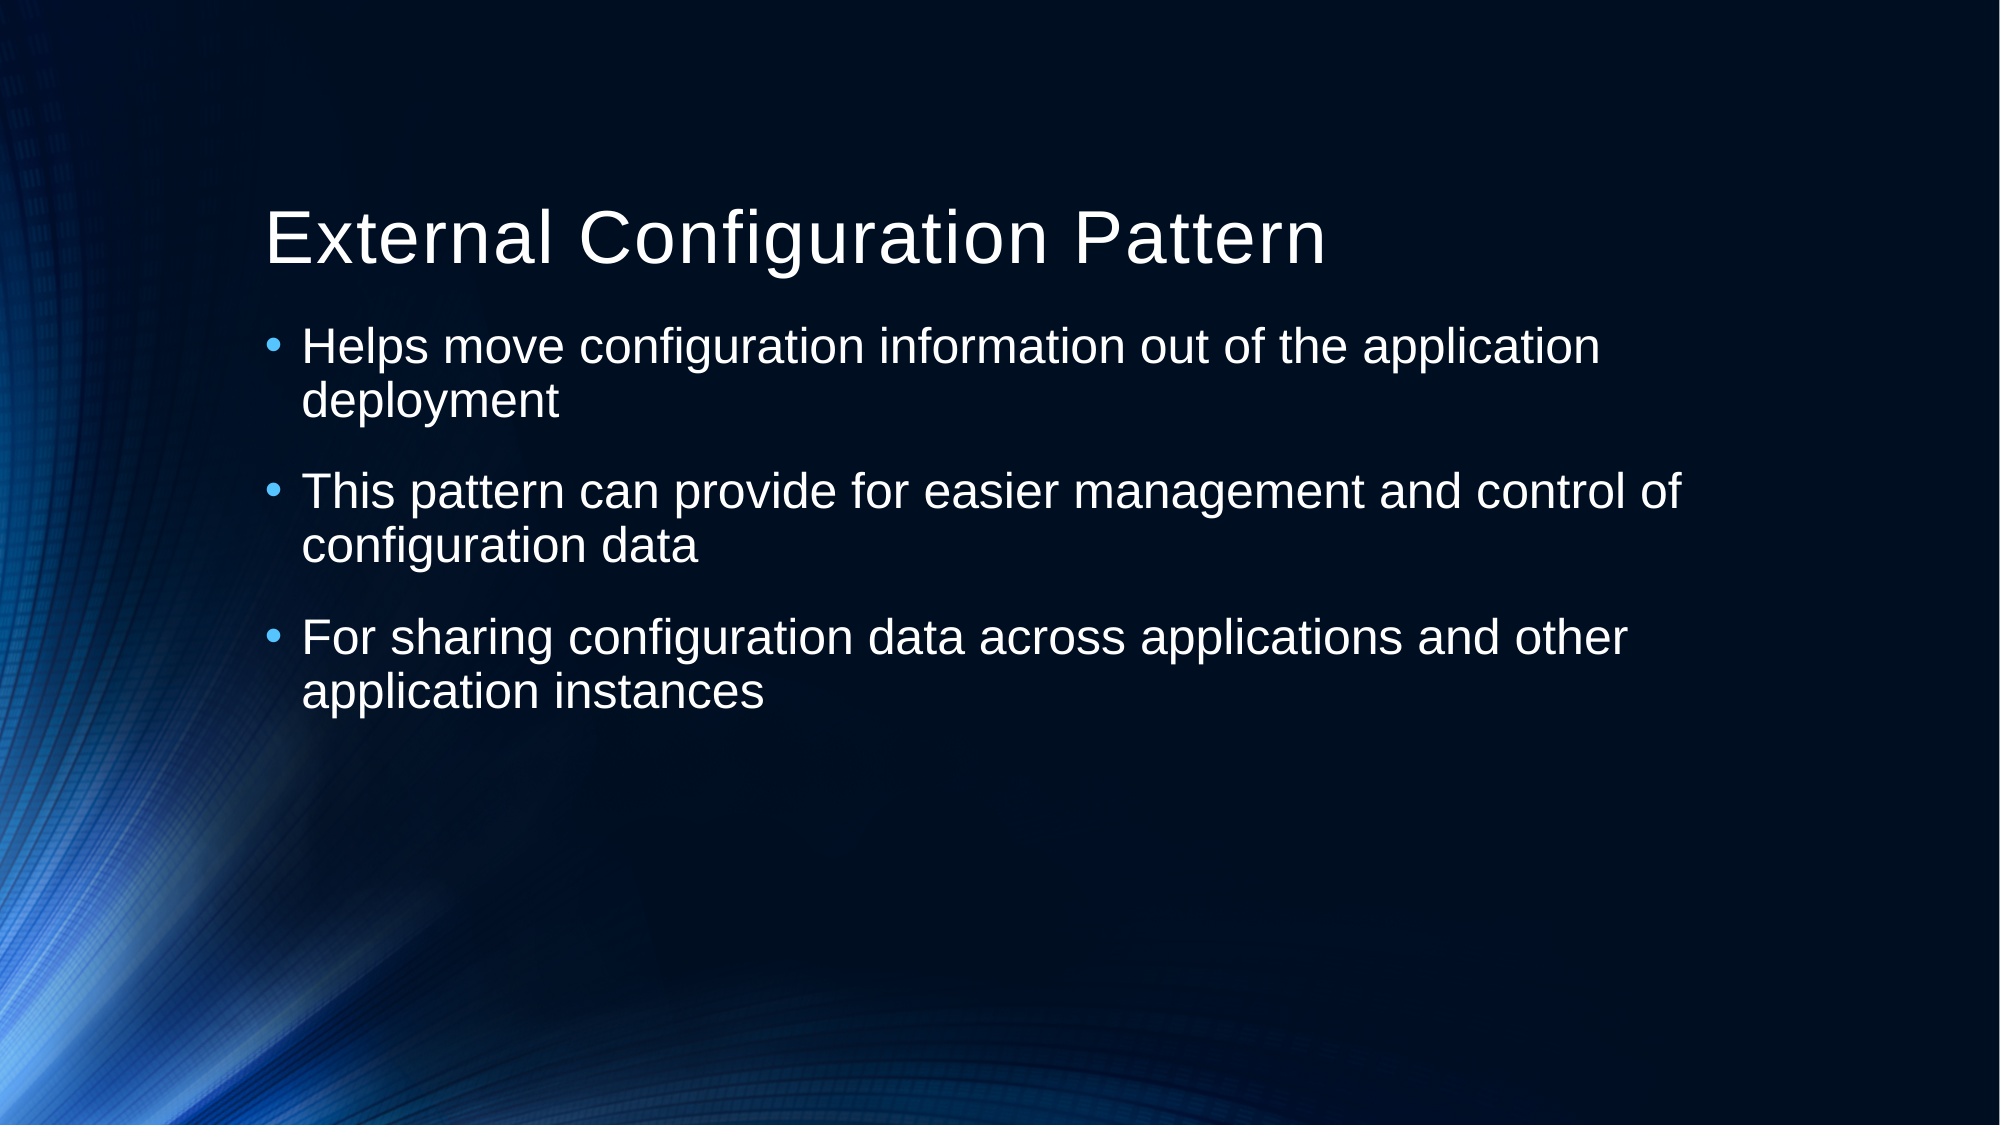

# External Configuration Pattern
Helps move configuration information out of the application deployment
This pattern can provide for easier management and control of configuration data
For sharing configuration data across applications and other application instances